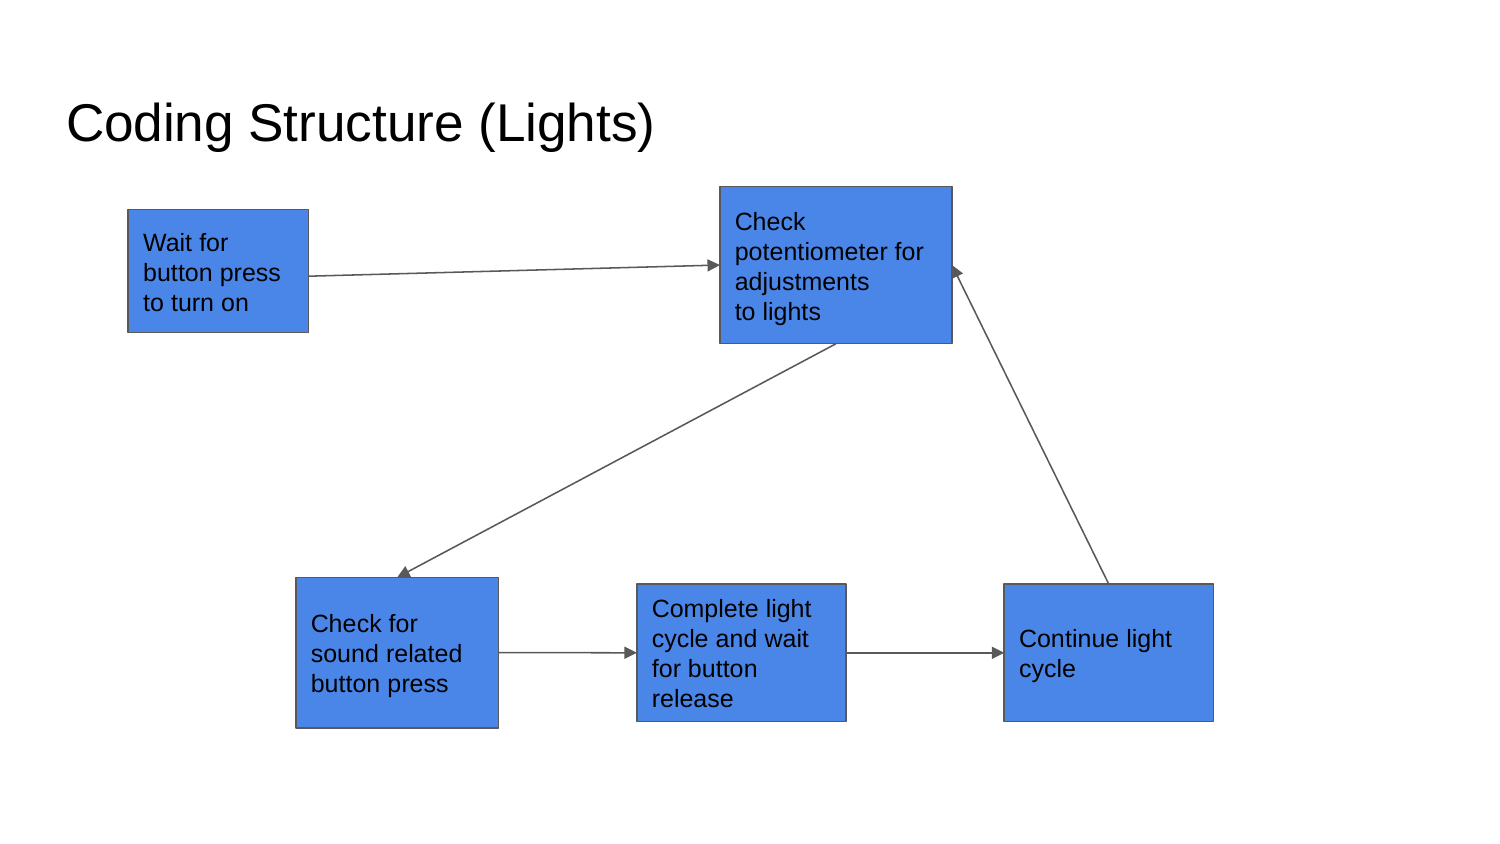

# Coding Structure (Lights)
Check potentiometer for adjustments
to lights
Wait for button press to turn on
Check for sound related button press
Complete light cycle and wait for button release
Continue light cycle